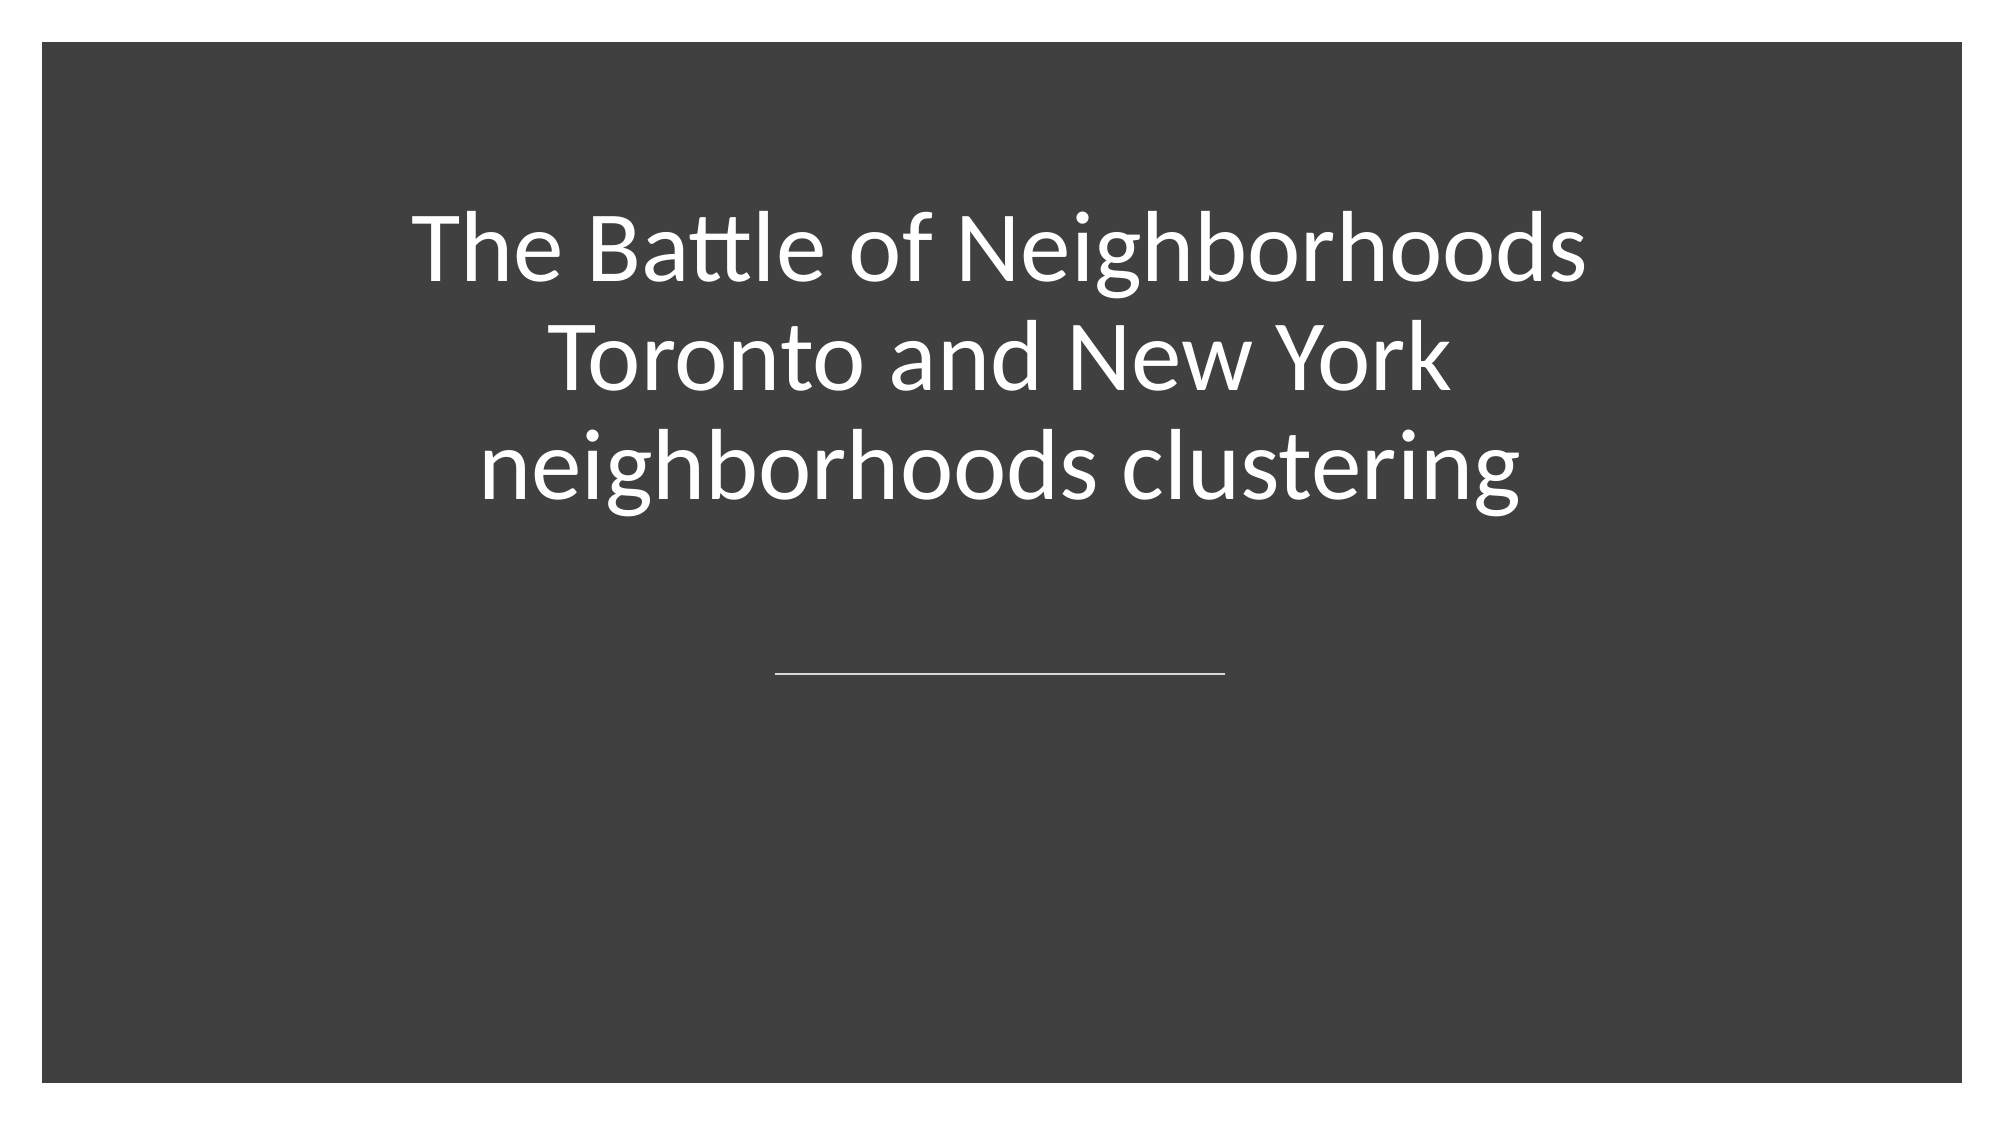

# The Battle of Neighborhoods Toronto and New York neighborhoods clustering